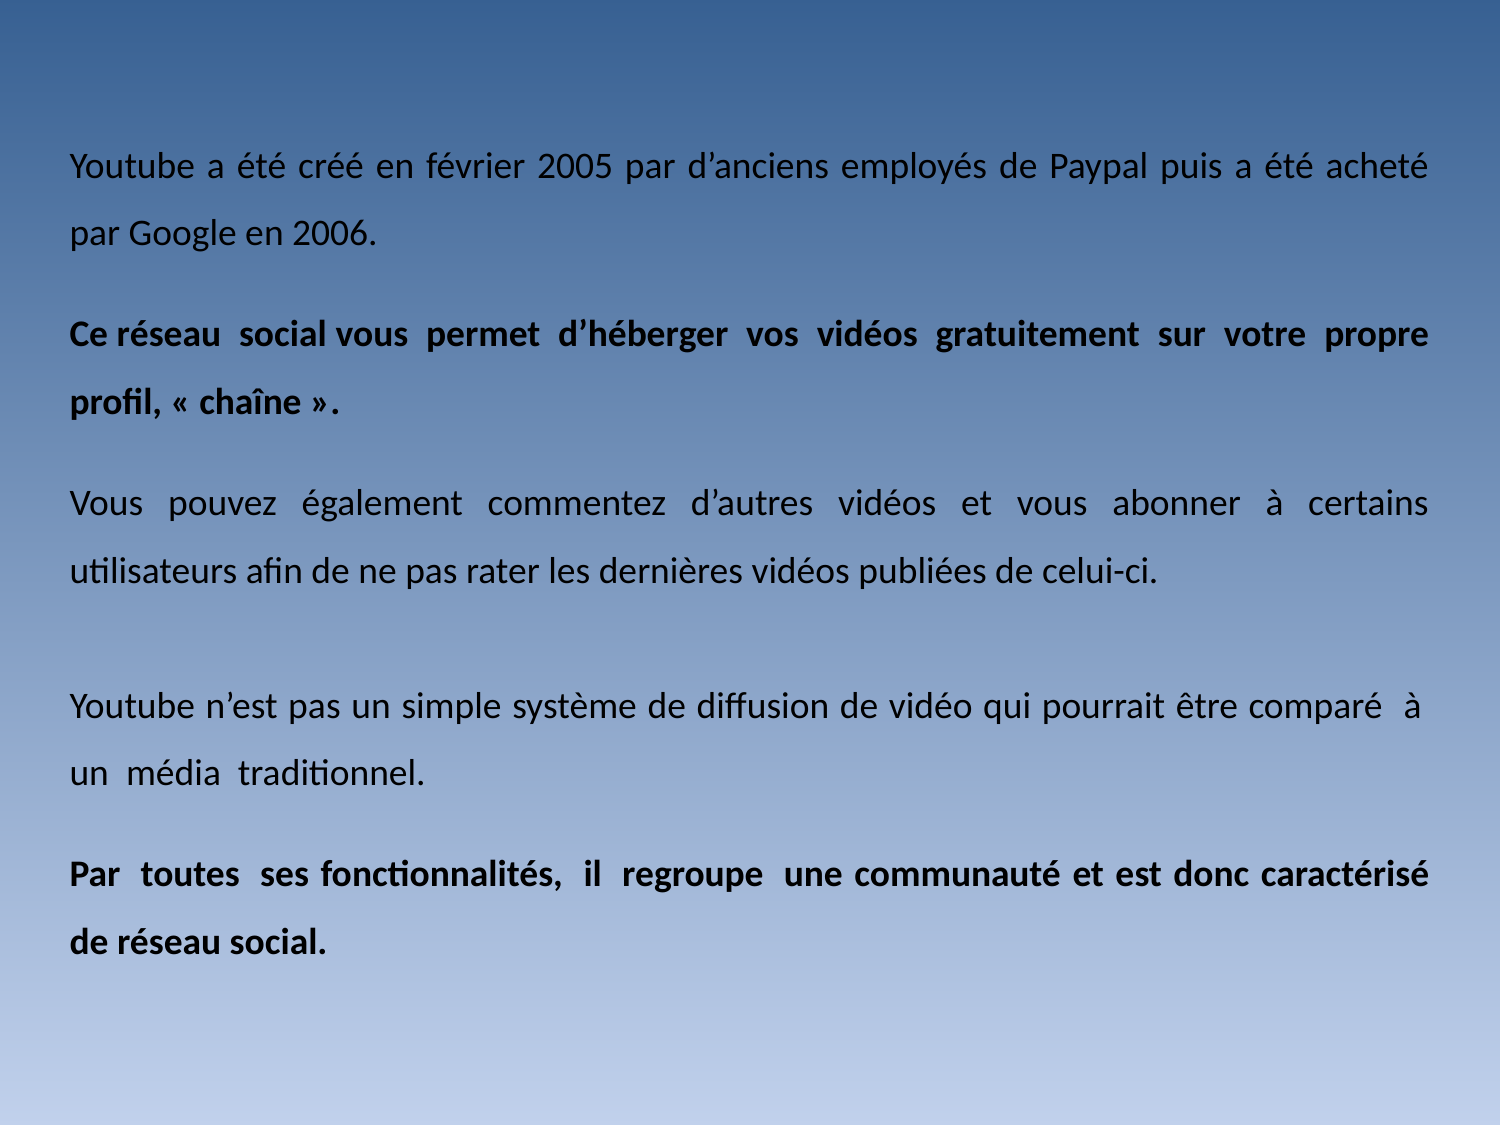

Youtube a été créé en février 2005 par d’anciens employés de Paypal puis a été acheté par Google en 2006.

Ce réseau social vous permet d’héberger vos vidéos gratuitement sur votre propre profil, « chaîne ».

Vous pouvez également commentez d’autres vidéos et vous abonner à certains utilisateurs afin de ne pas rater les dernières vidéos publiées de celui-ci.

Youtube n’est pas un simple système de diffusion de vidéo qui pourrait être comparé  à  un  média  traditionnel.

Par  toutes  ses fonctionnalités,  il  regroupe  une communauté et est donc caractérisé de réseau social.